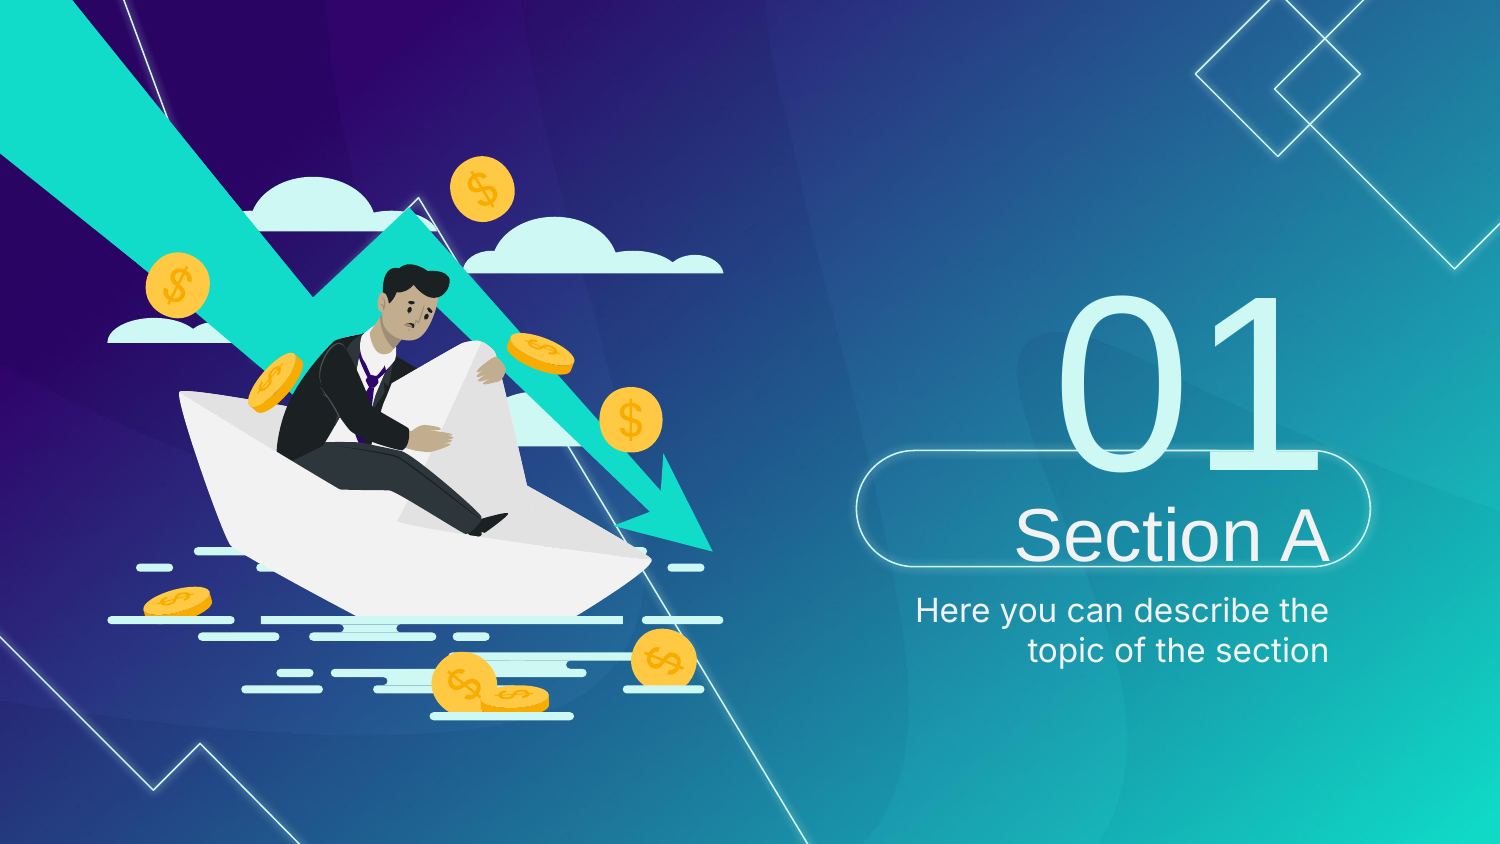

01

# Section A
Here you can describe the topic of the section